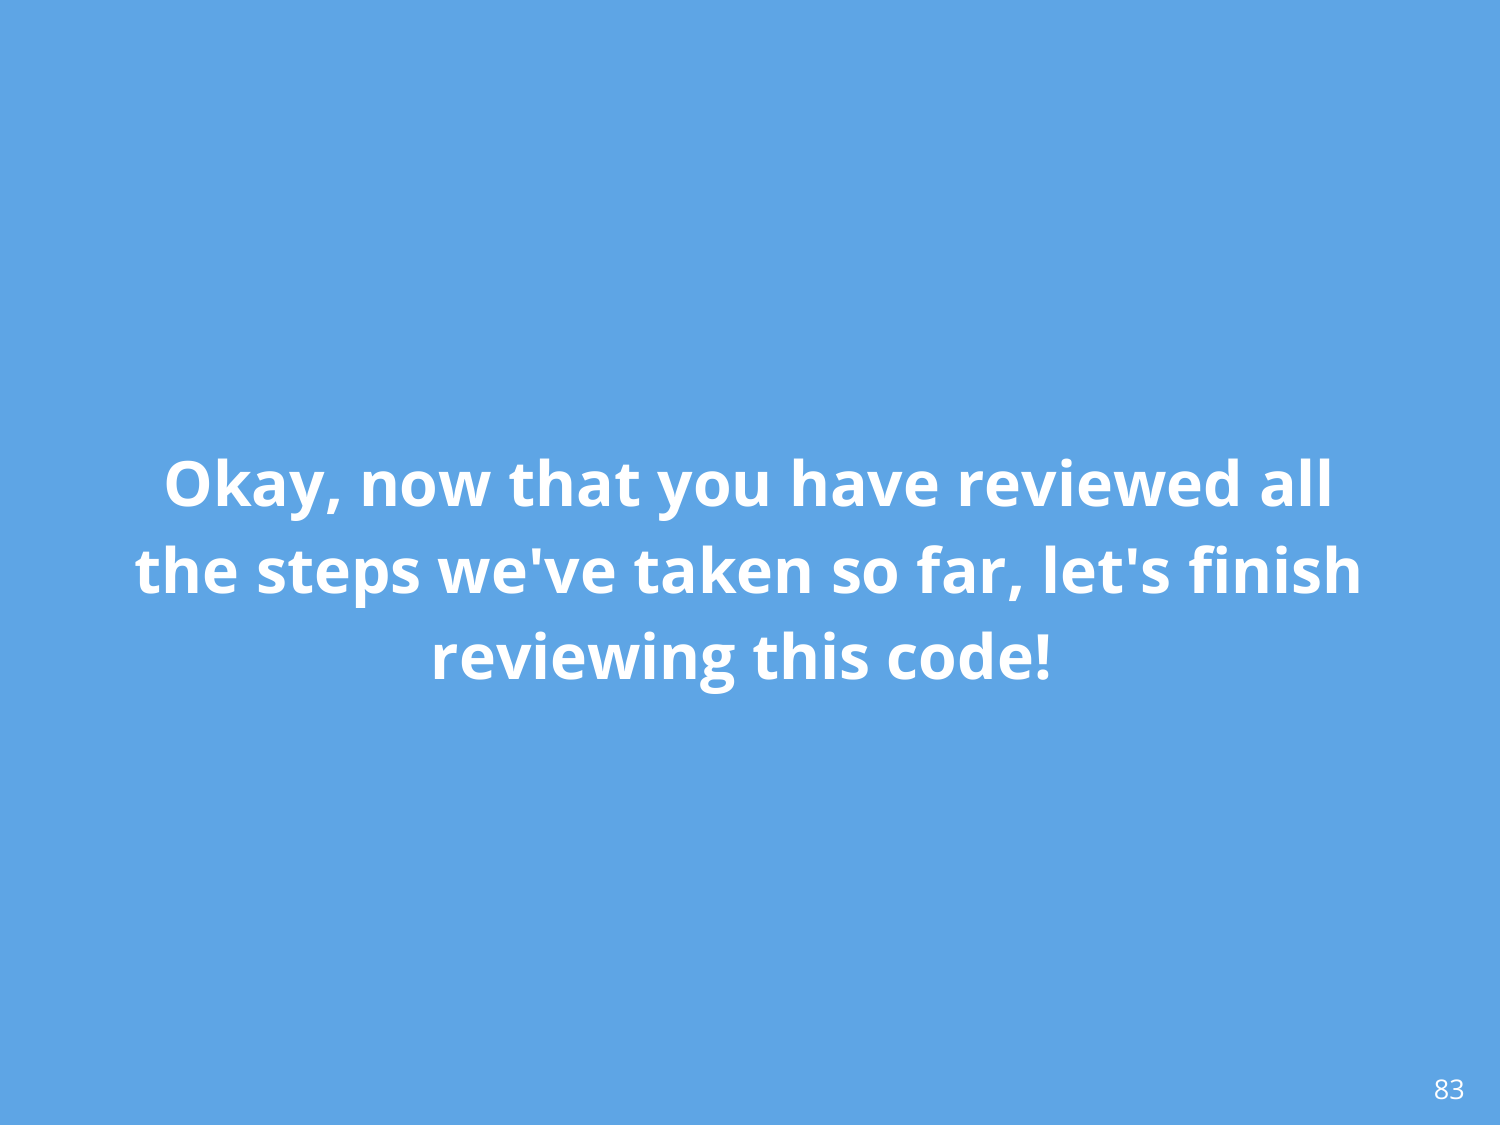

# Okay, now that you have reviewed all the steps we've taken so far, let's finish reviewing this code!
83